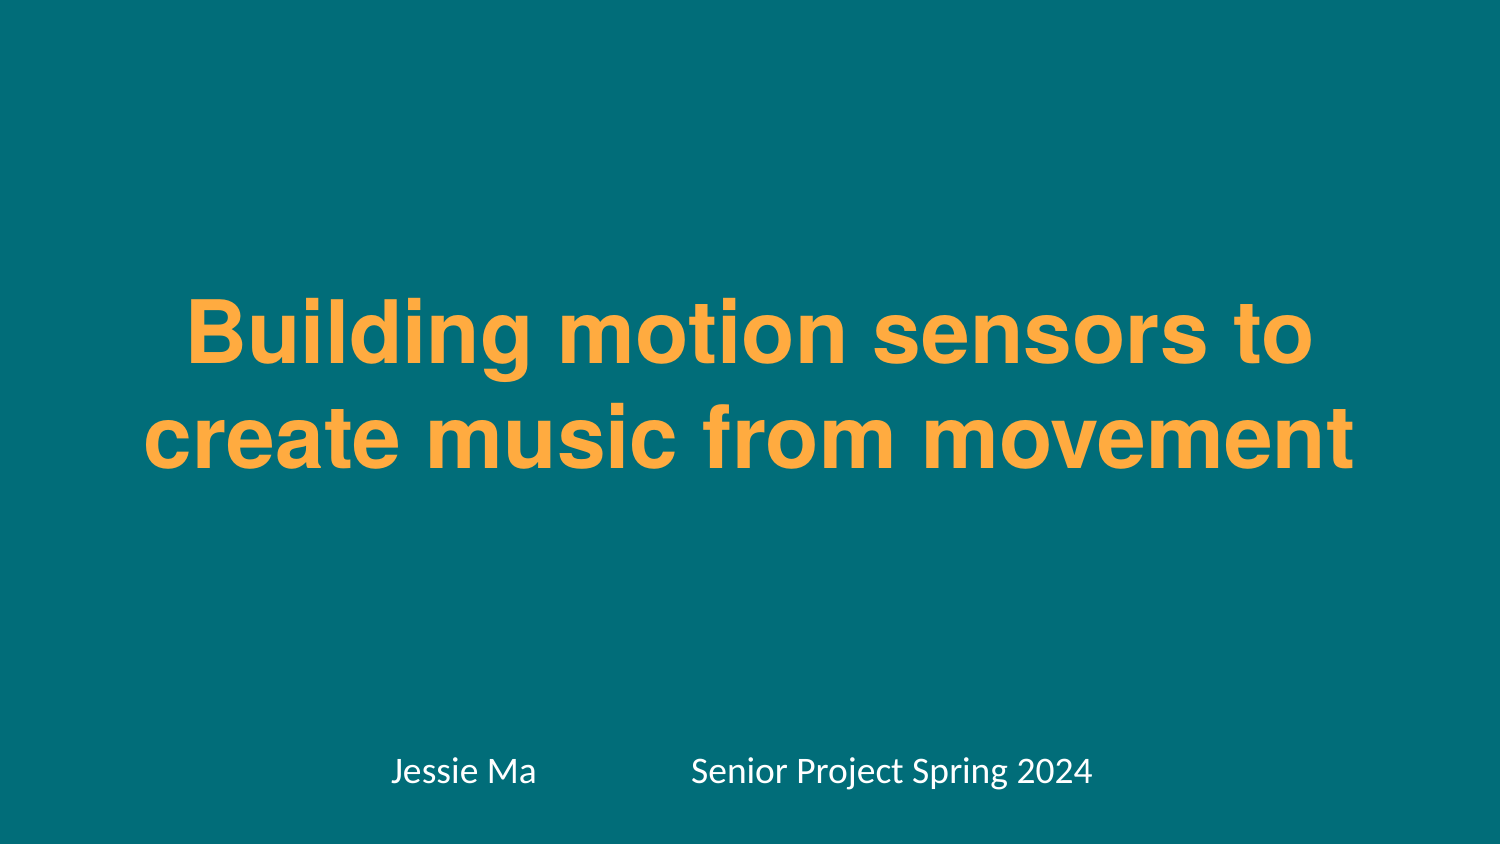

Building motion sensors to create music from movement
# Jessie Ma		Senior Project Spring 2024